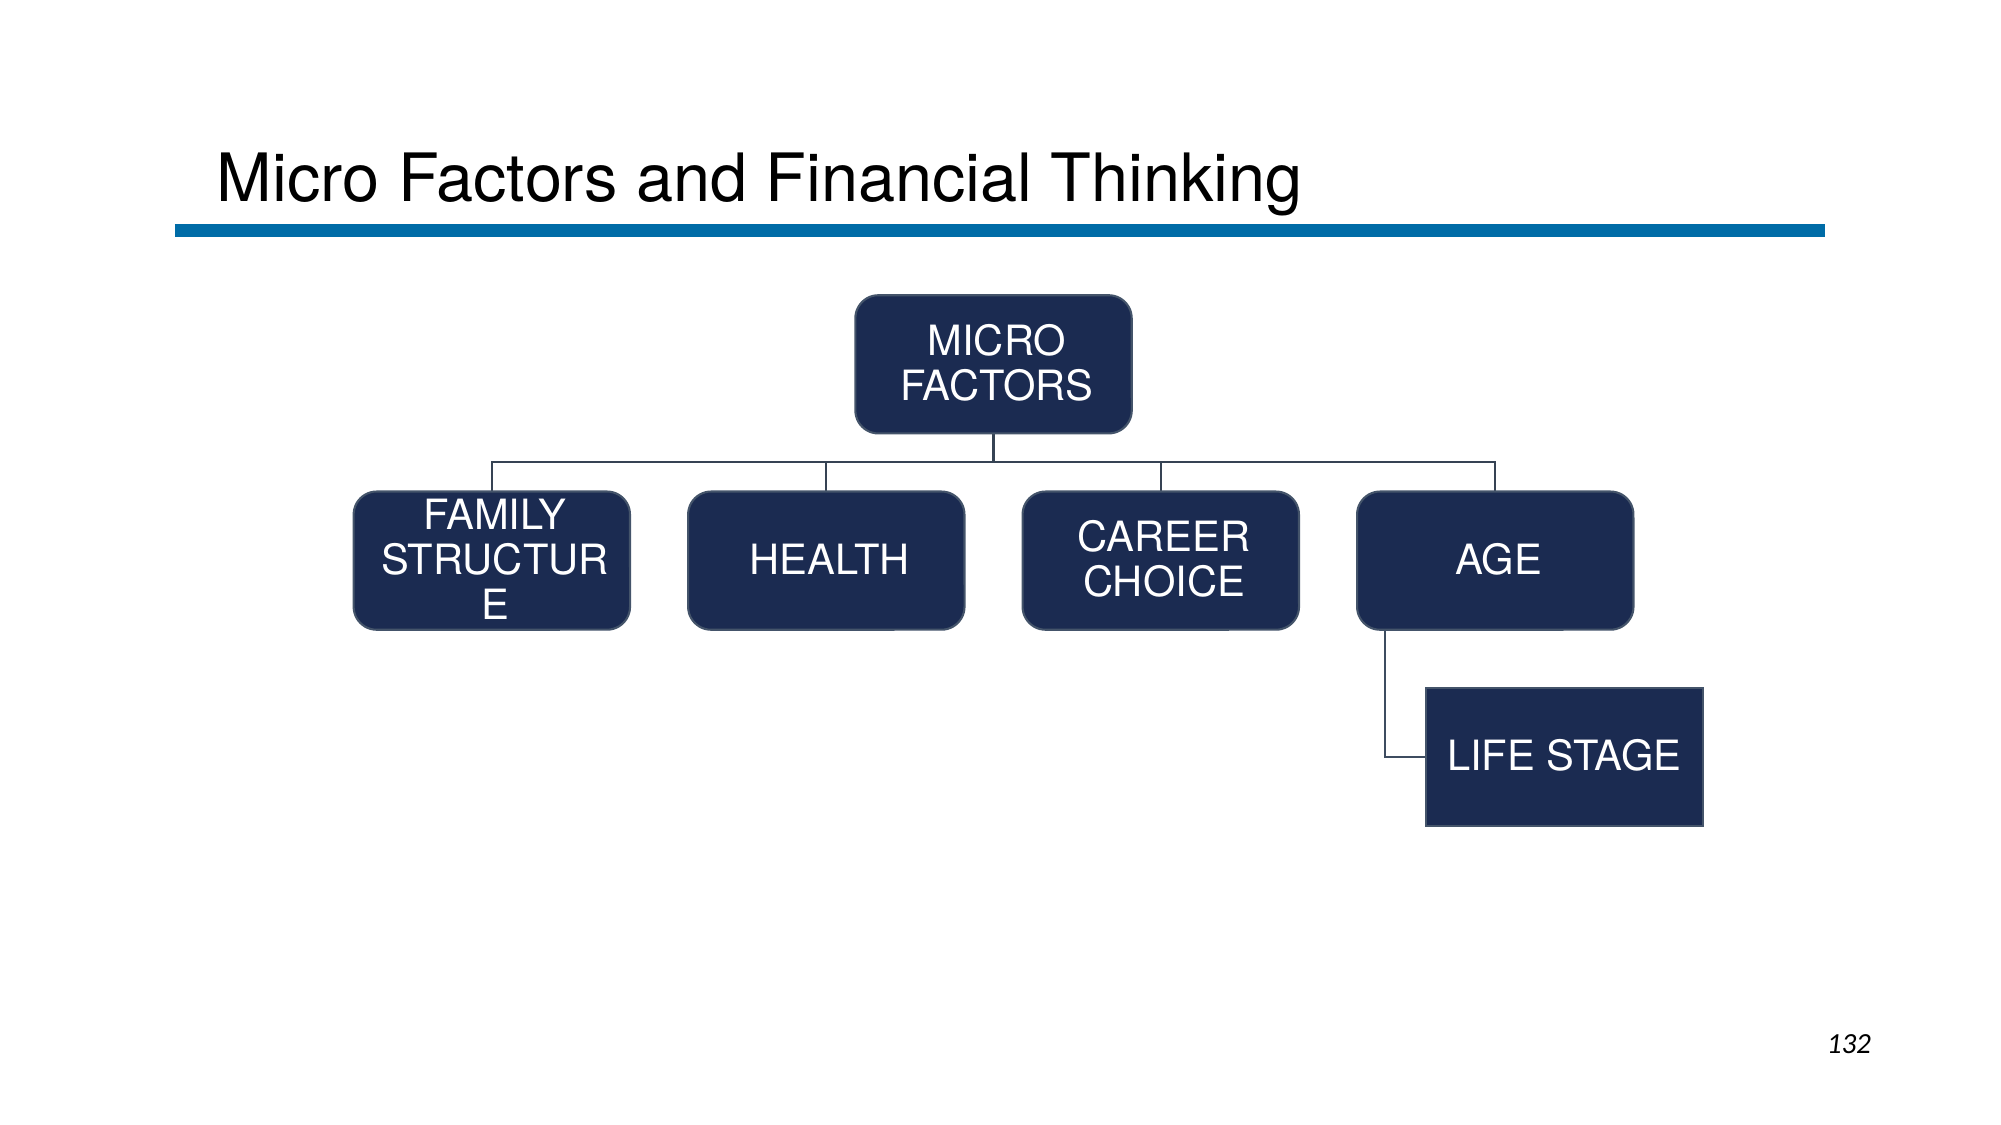

Micro Factors and Financial Thinking
MICRO FACTORS
FAMILY STRUCTURE
HEALTH
CAREER CHOICE
AGE
LIFE STAGE